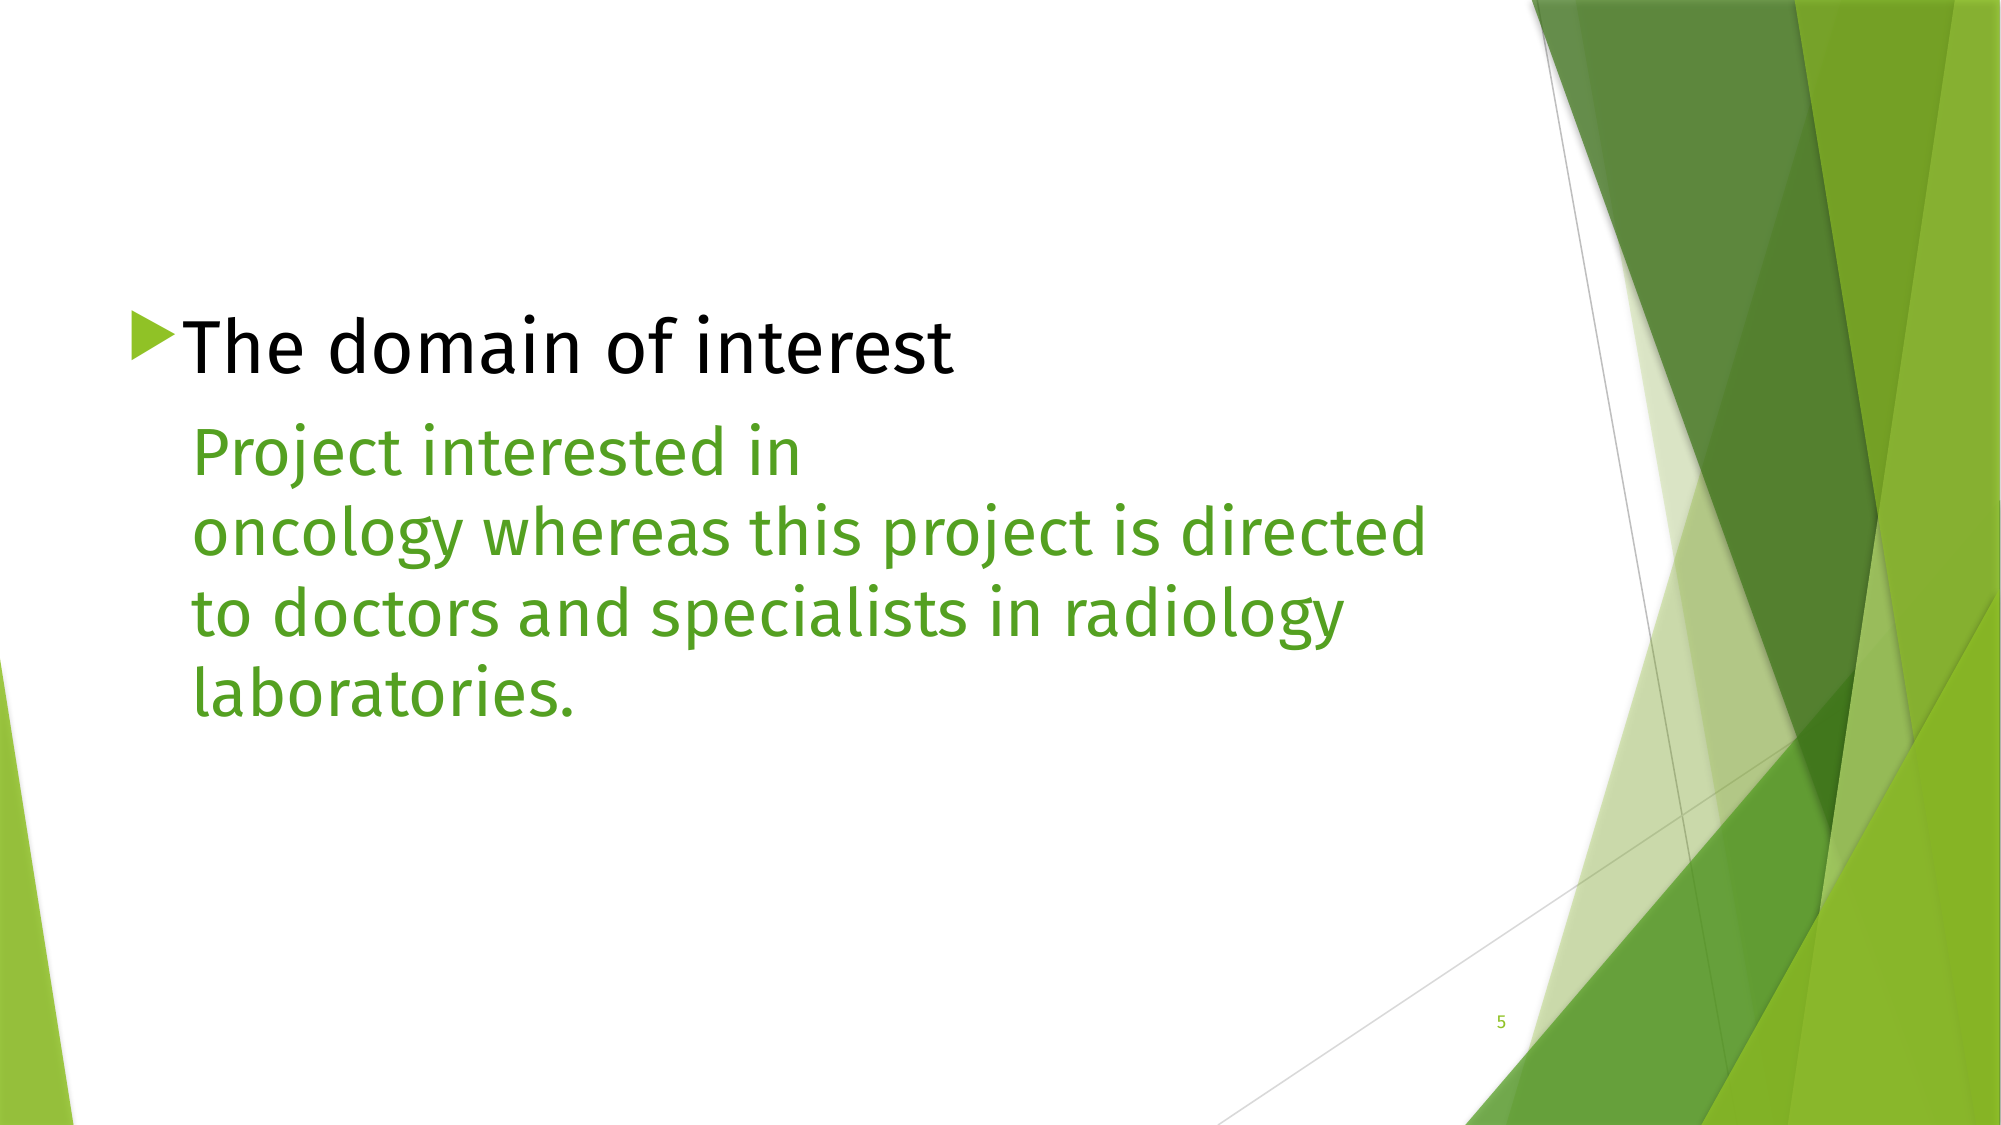

The domain of interest
Project interested in oncology whereas this project is directed to doctors and specialists in radiology laboratories.
5